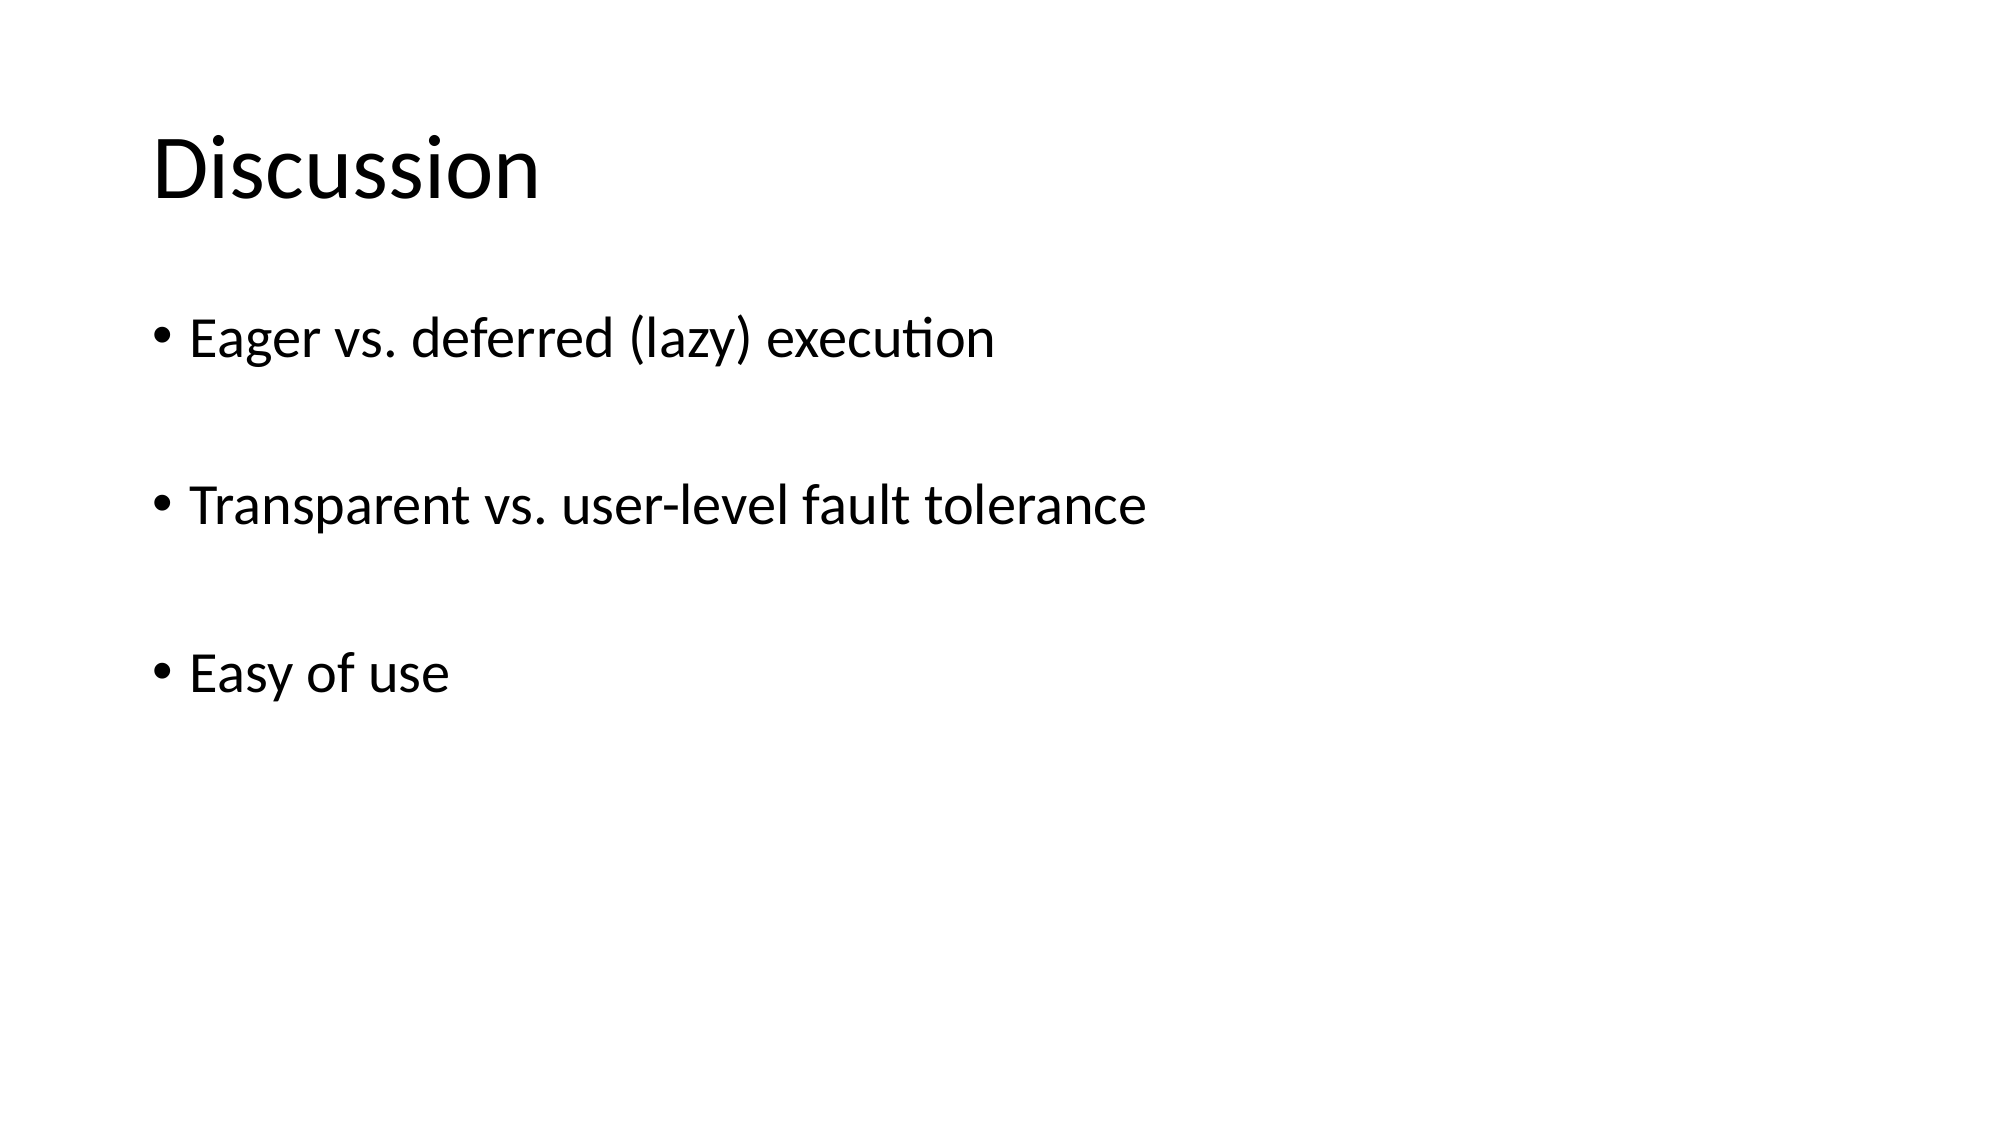

# Discussion
Eager vs. deferred (lazy) execution

Transparent vs. user-level fault tolerance

Easy of use